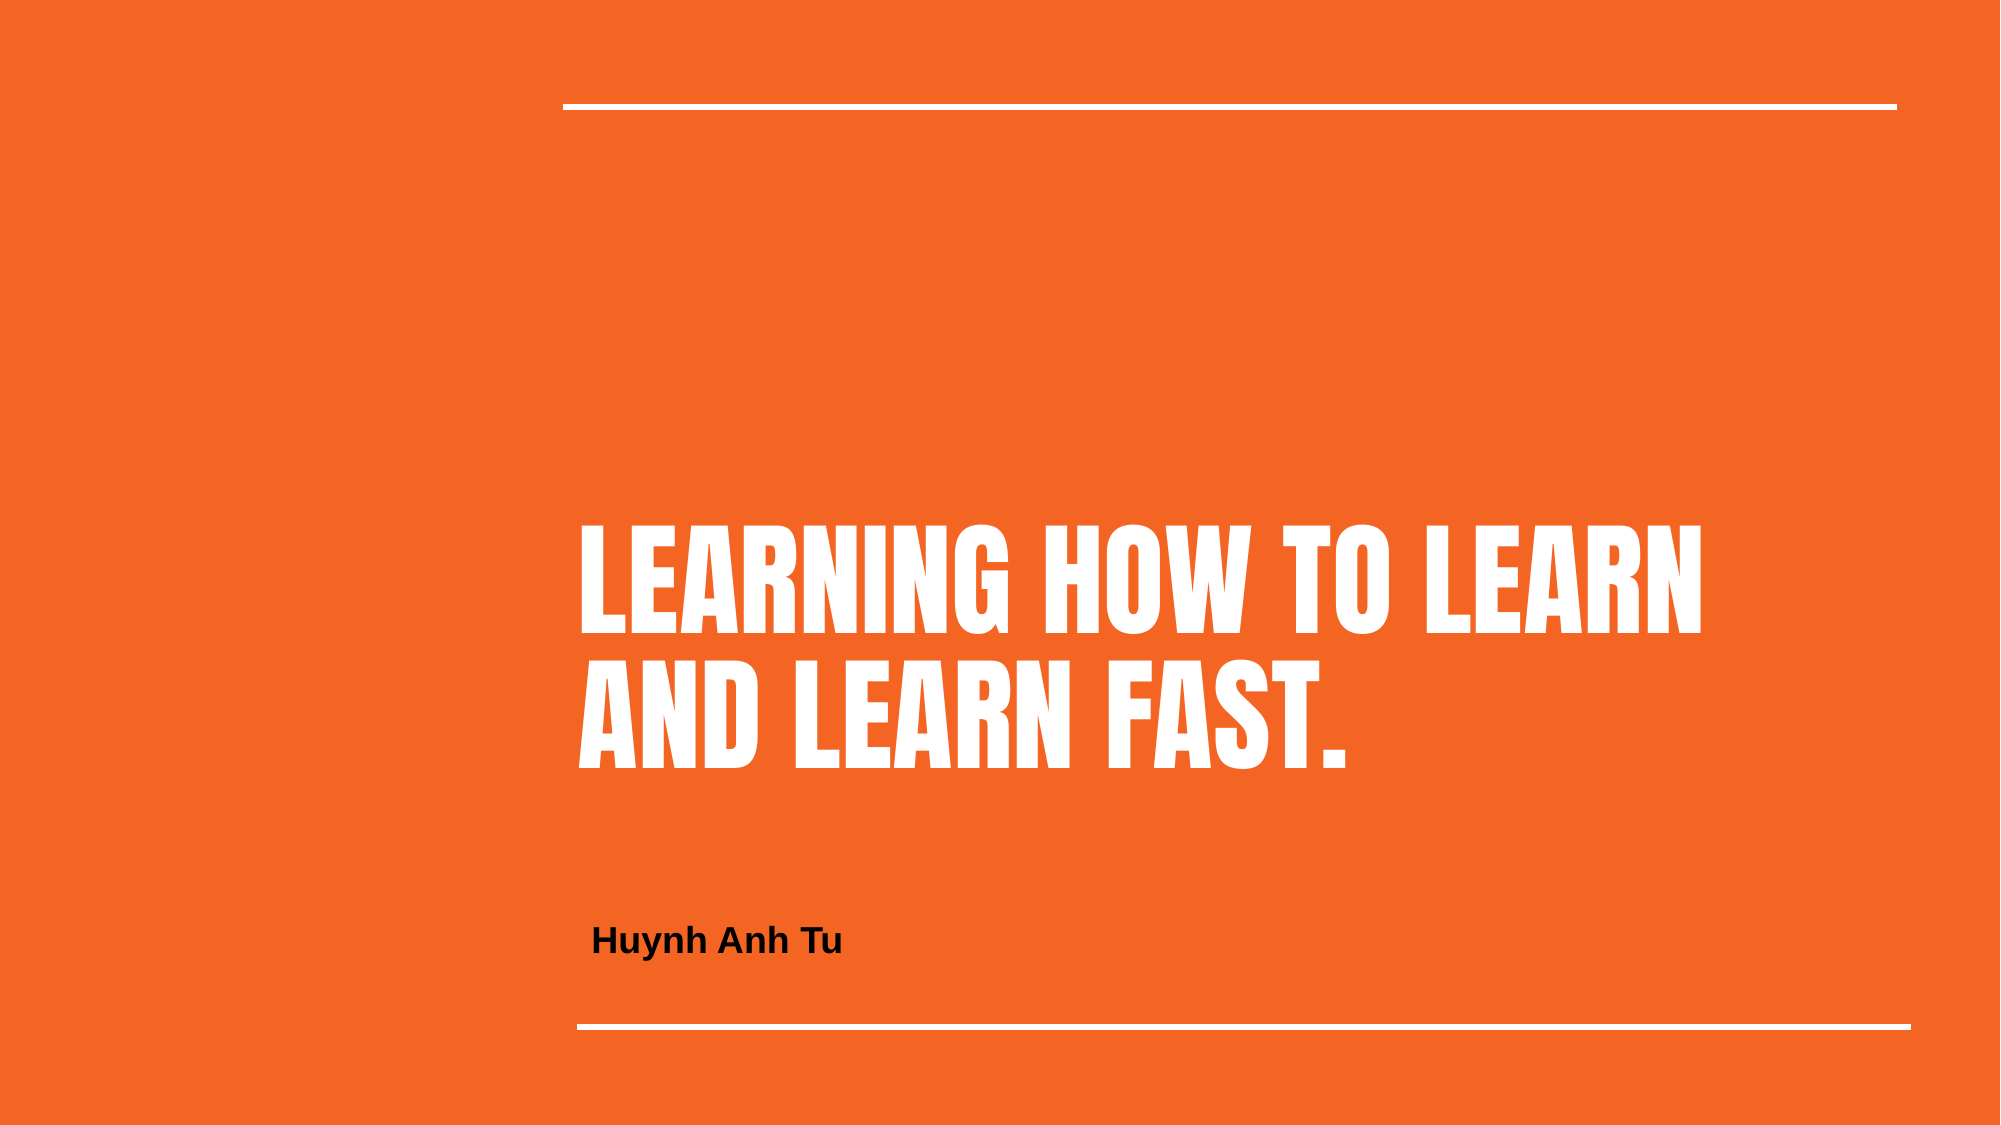

# LEARNING HOW TO LEARN AND LEARN FAST.
Huynh Anh Tu